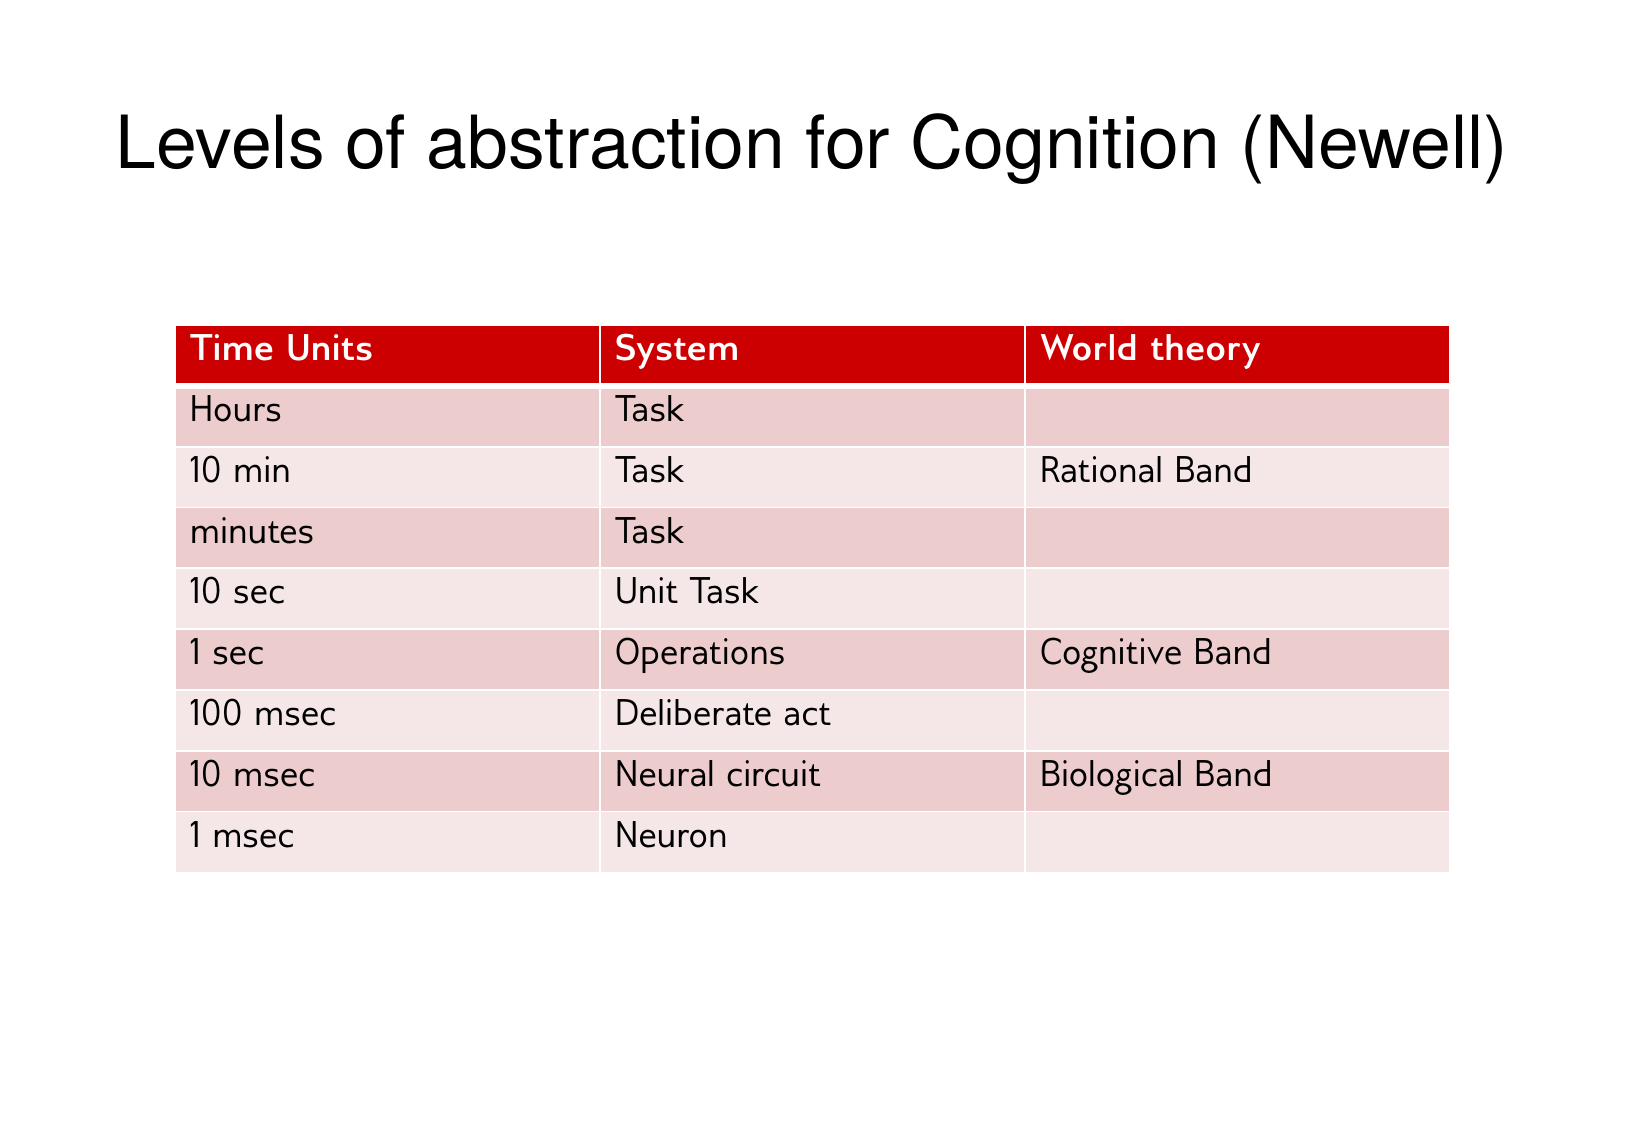

# Levels of abstraction for Cognition (Newell)
| Time Units | System | World theory |
| --- | --- | --- |
| Hours | Task |  |
| 10 min | Task | Rational Band |
| minutes | Task |  |
| 10 sec | Unit Task |  |
| 1 sec | Operations | Cognitive Band |
| 100 msec | Deliberate act |  |
| 10 msec | Neural circuit | Biological Band |
| 1 msec | Neuron |  |